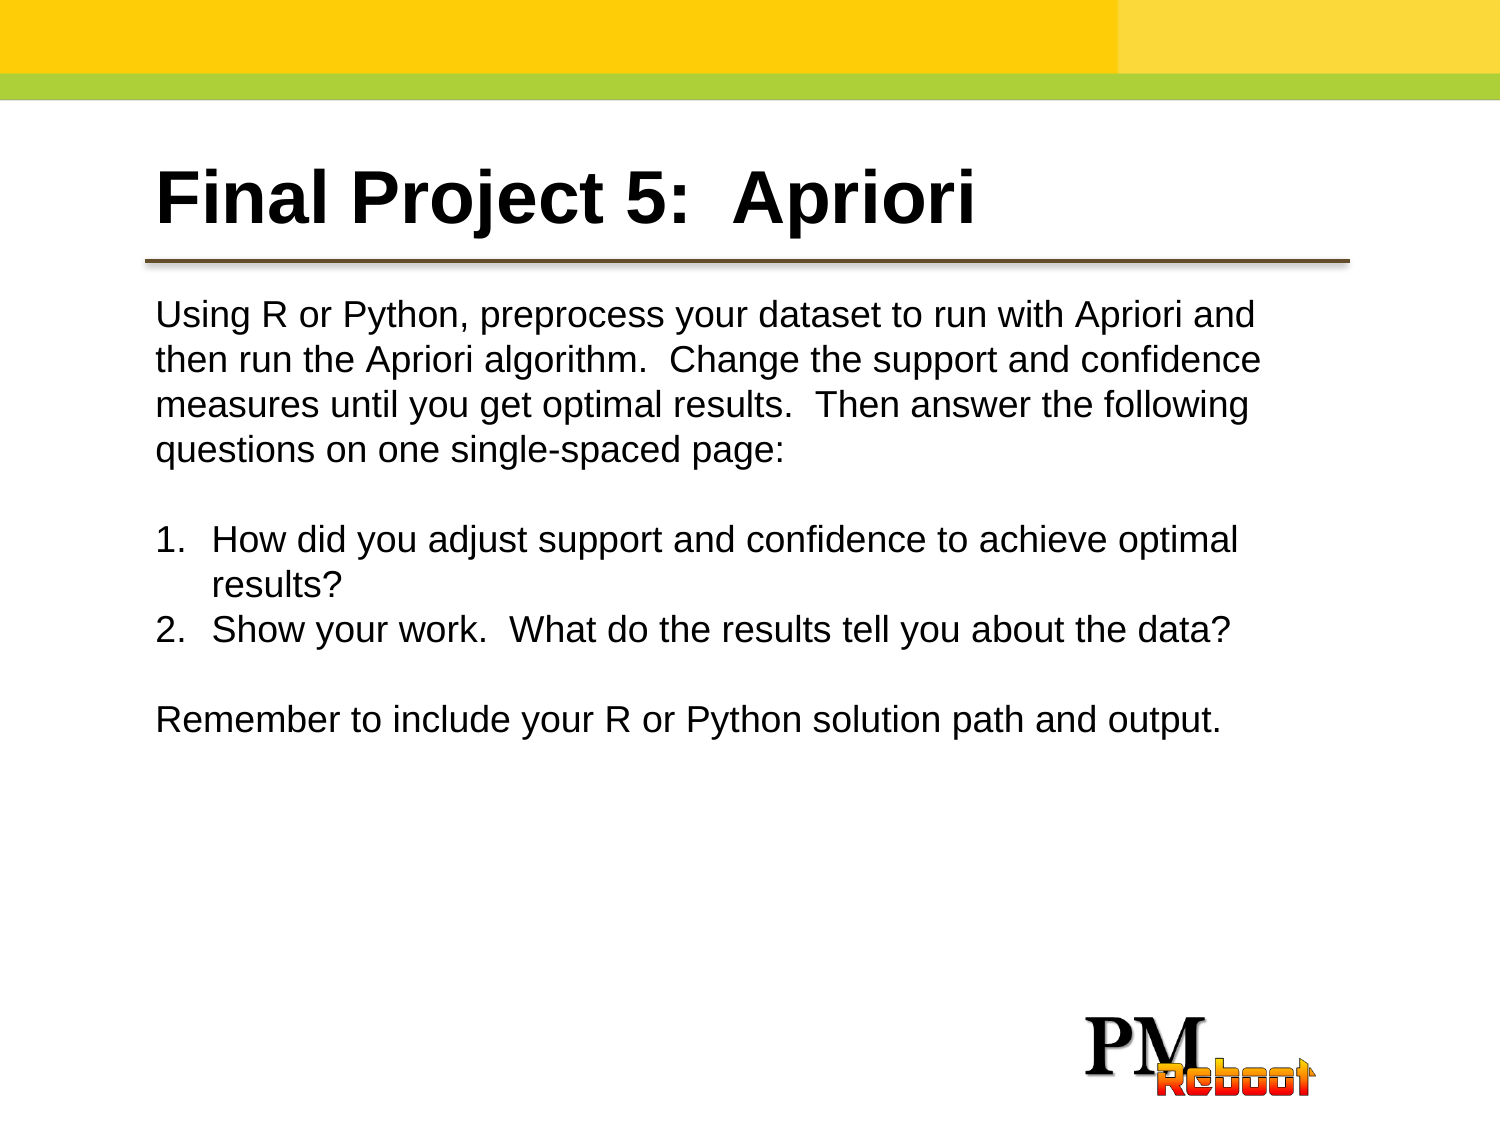

Final Project 5:  Apriori
Using R or Python, preprocess your dataset to run with Apriori and then run the Apriori algorithm.  Change the support and confidence measures until you get optimal results.  Then answer the following questions on one single-spaced page:

How did you adjust support and confidence to achieve optimal results?
Show your work.  What do the results tell you about the data?

Remember to include your R or Python solution path and output.